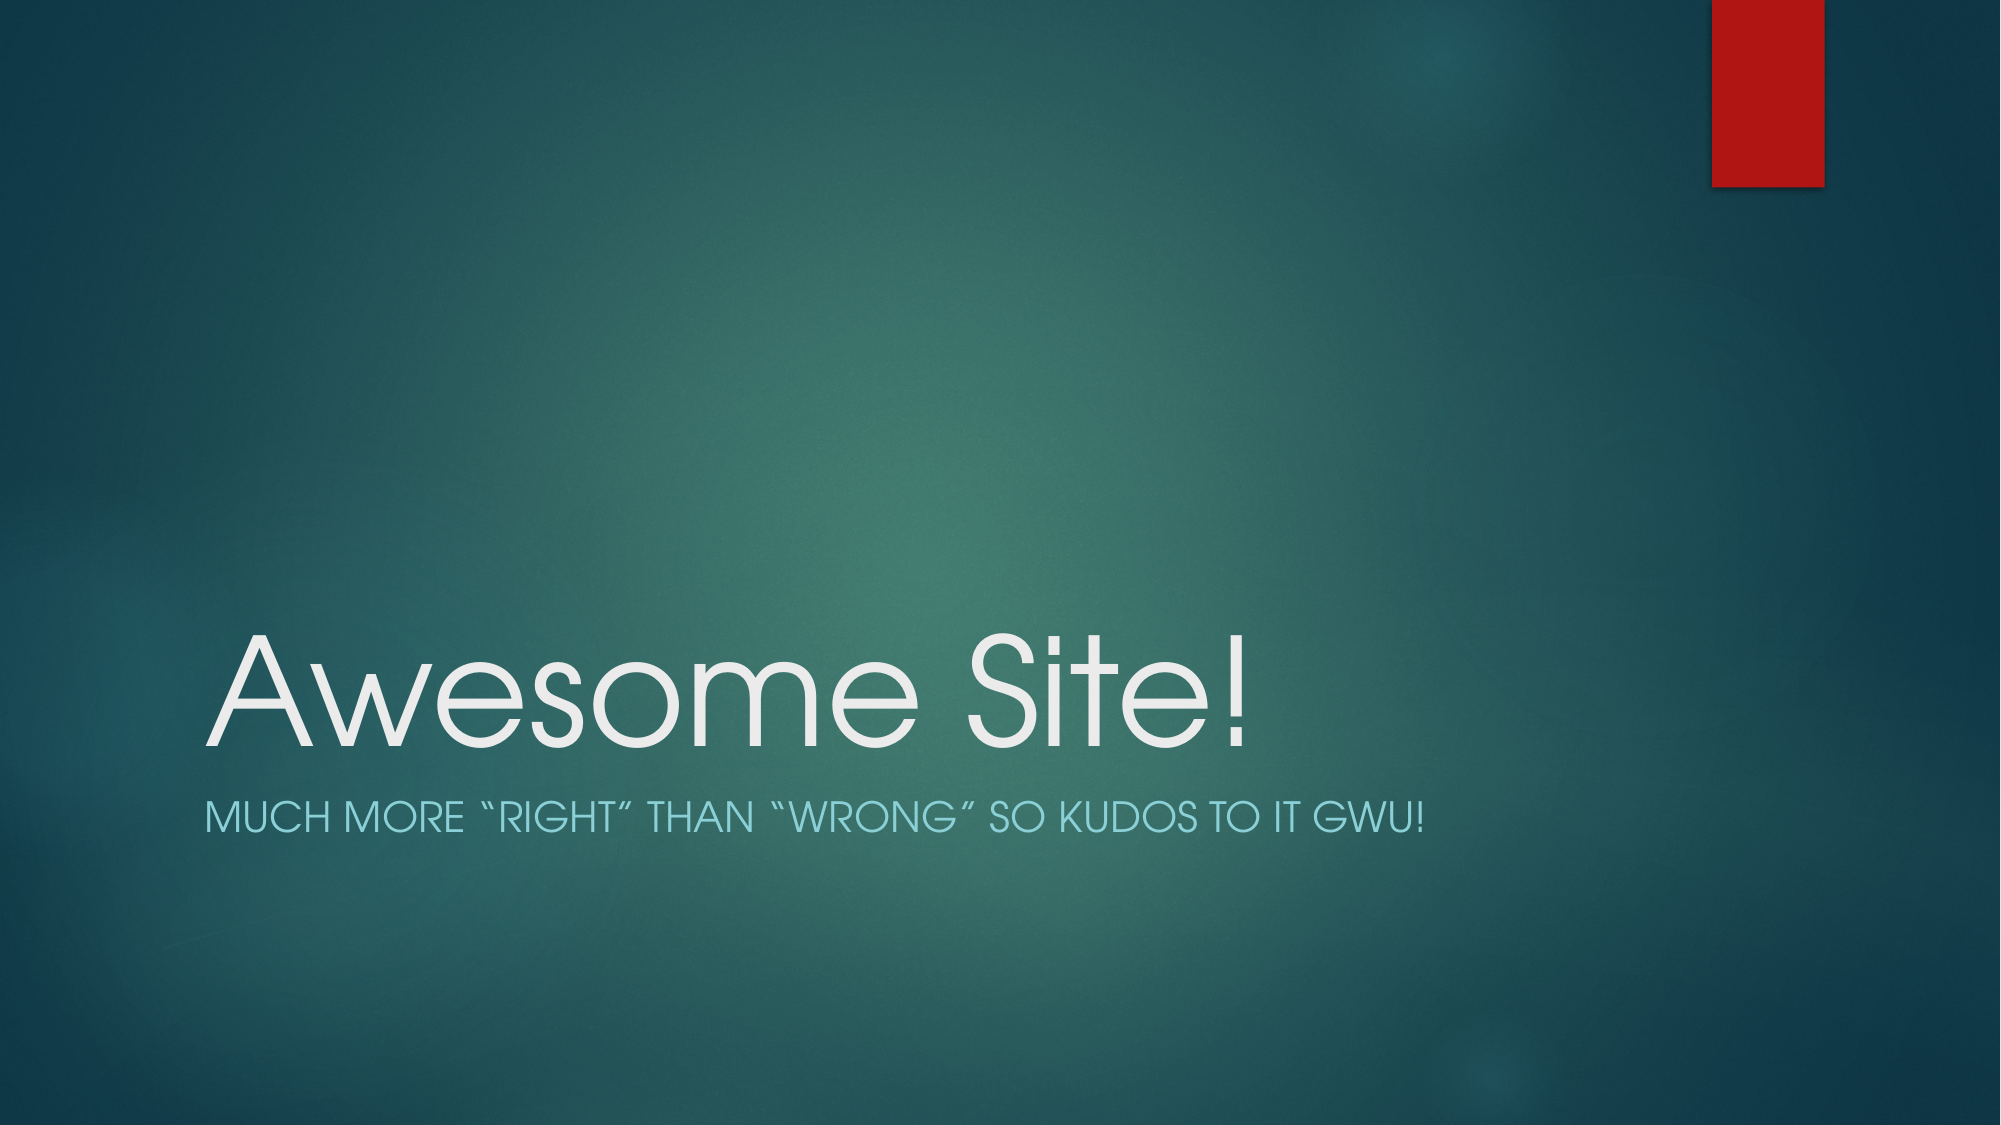

# Awesome Site!
Much more “right” than “wrong” so kudos to it gwu!